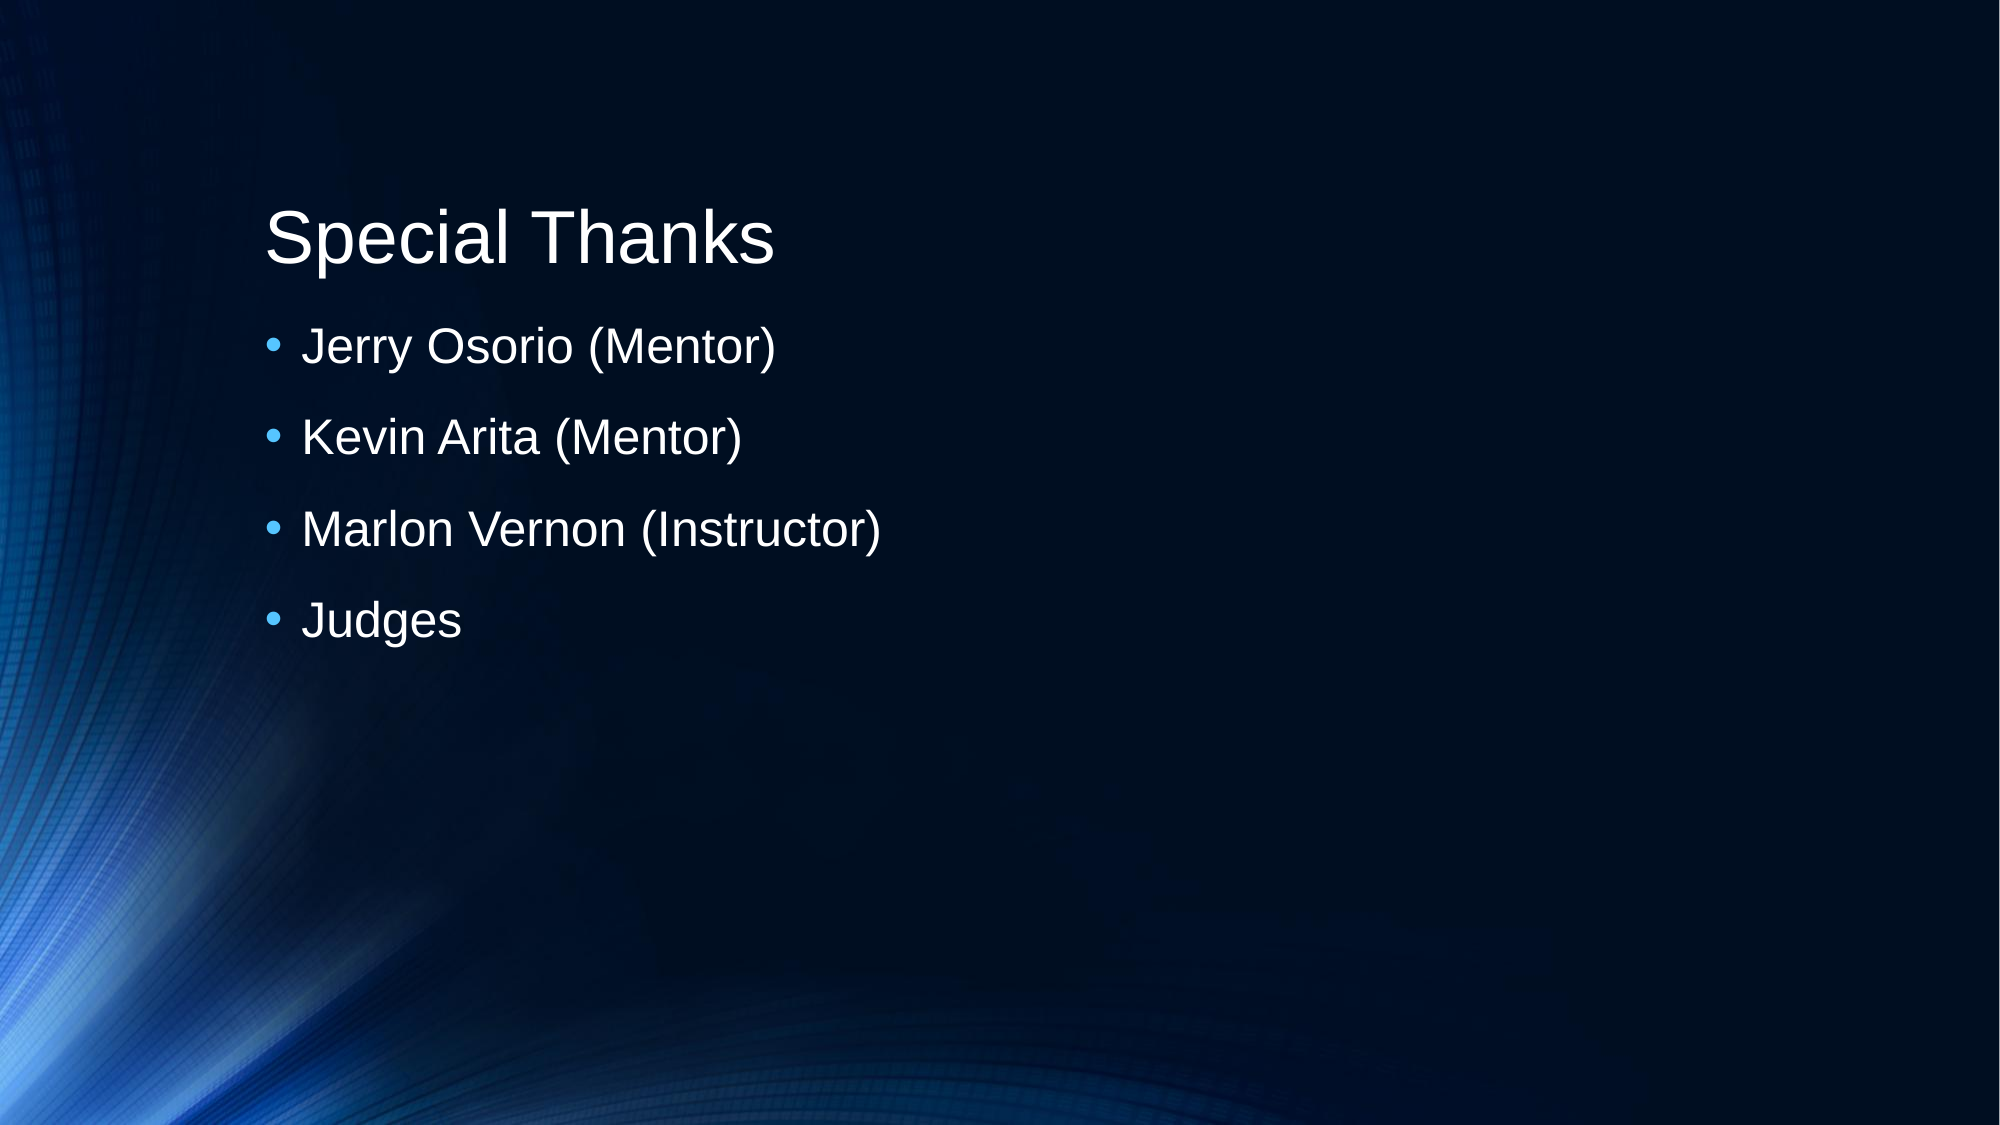

# Special Thanks
Jerry Osorio (Mentor)
Kevin Arita (Mentor)
Marlon Vernon (Instructor)
Judges